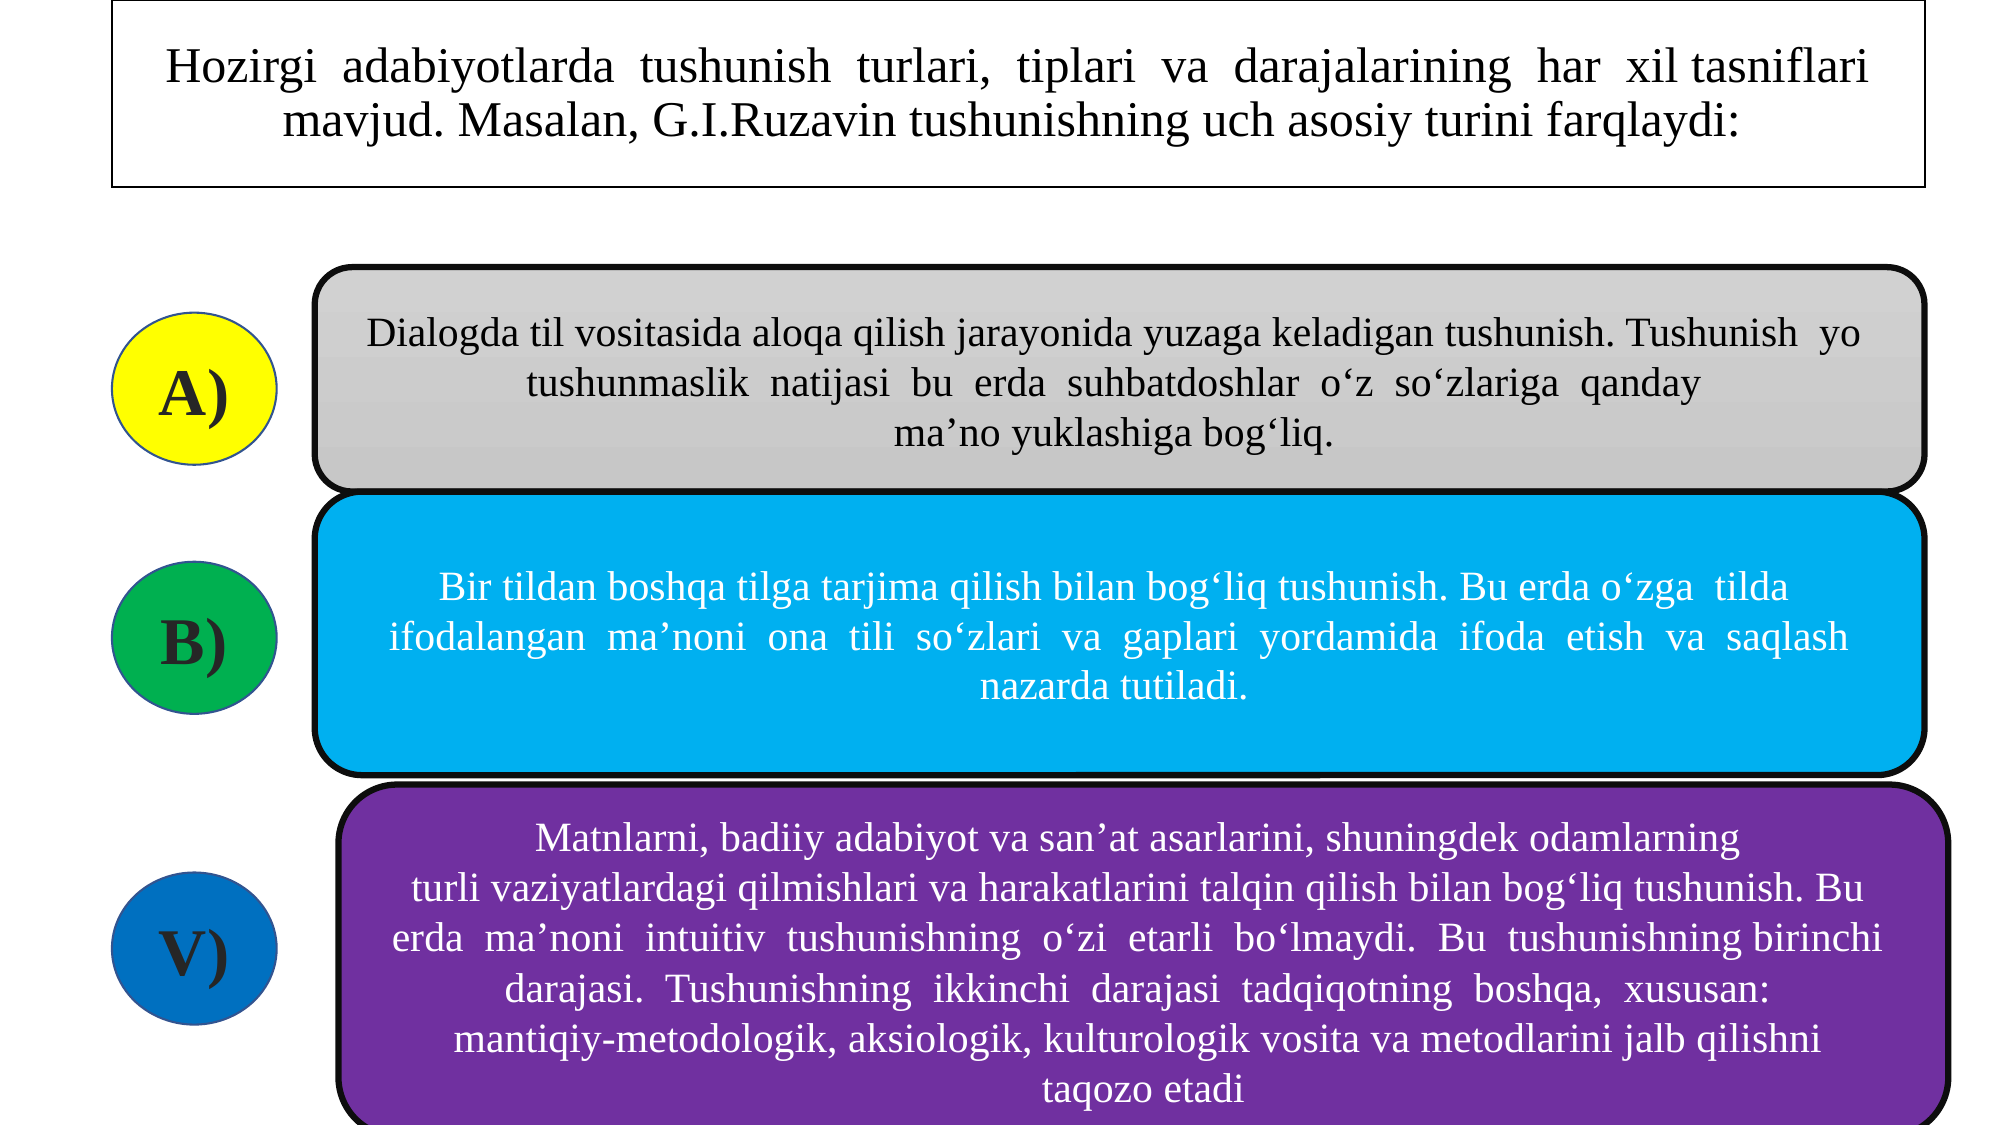

# Hozirgi  adabiyotlarda  tushunish  turlari,  tiplari  va  darajalarining  har  xil tasniflari mavjud. Masalan, G.I.Ruzavin tushunishning uch asosiy turini farqlaydi:
Dialogda til vositasida aloqa qilish jarayonida yuzaga keladigan tushunish. Tushunish  yo  tushunmaslik  natijasi  bu  erda  suhbatdoshlar  o‘z  so‘zlariga  qanday
ma’no yuklashiga bog‘liq.
A)
Bir tildan boshqa tilga tarjima qilish bilan bog‘liq tushunish. Bu erda o‘zga  tilda  ifodalangan  ma’noni  ona  tili  so‘zlari  va  gaplari  yordamida  ifoda  etish  va  saqlash nazarda tutiladi.
B)
Matnlarni, badiiy adabiyot va san’at asarlarini, shuningdek odamlarning
turli vaziyatlardagi qilmishlari va harakatlarini talqin qilish bilan bog‘liq tushunish. Bu  erda  ma’noni  intuitiv  tushunishning  o‘zi  etarli  bo‘lmaydi.  Bu  tushunishning birinchi  darajasi.  Tushunishning  ikkinchi  darajasi  tadqiqotning  boshqa,  xususan:
mantiqiy-metodologik, aksiologik, kulturologik vosita va metodlarini jalb qilishni
taqozo etadi
V)